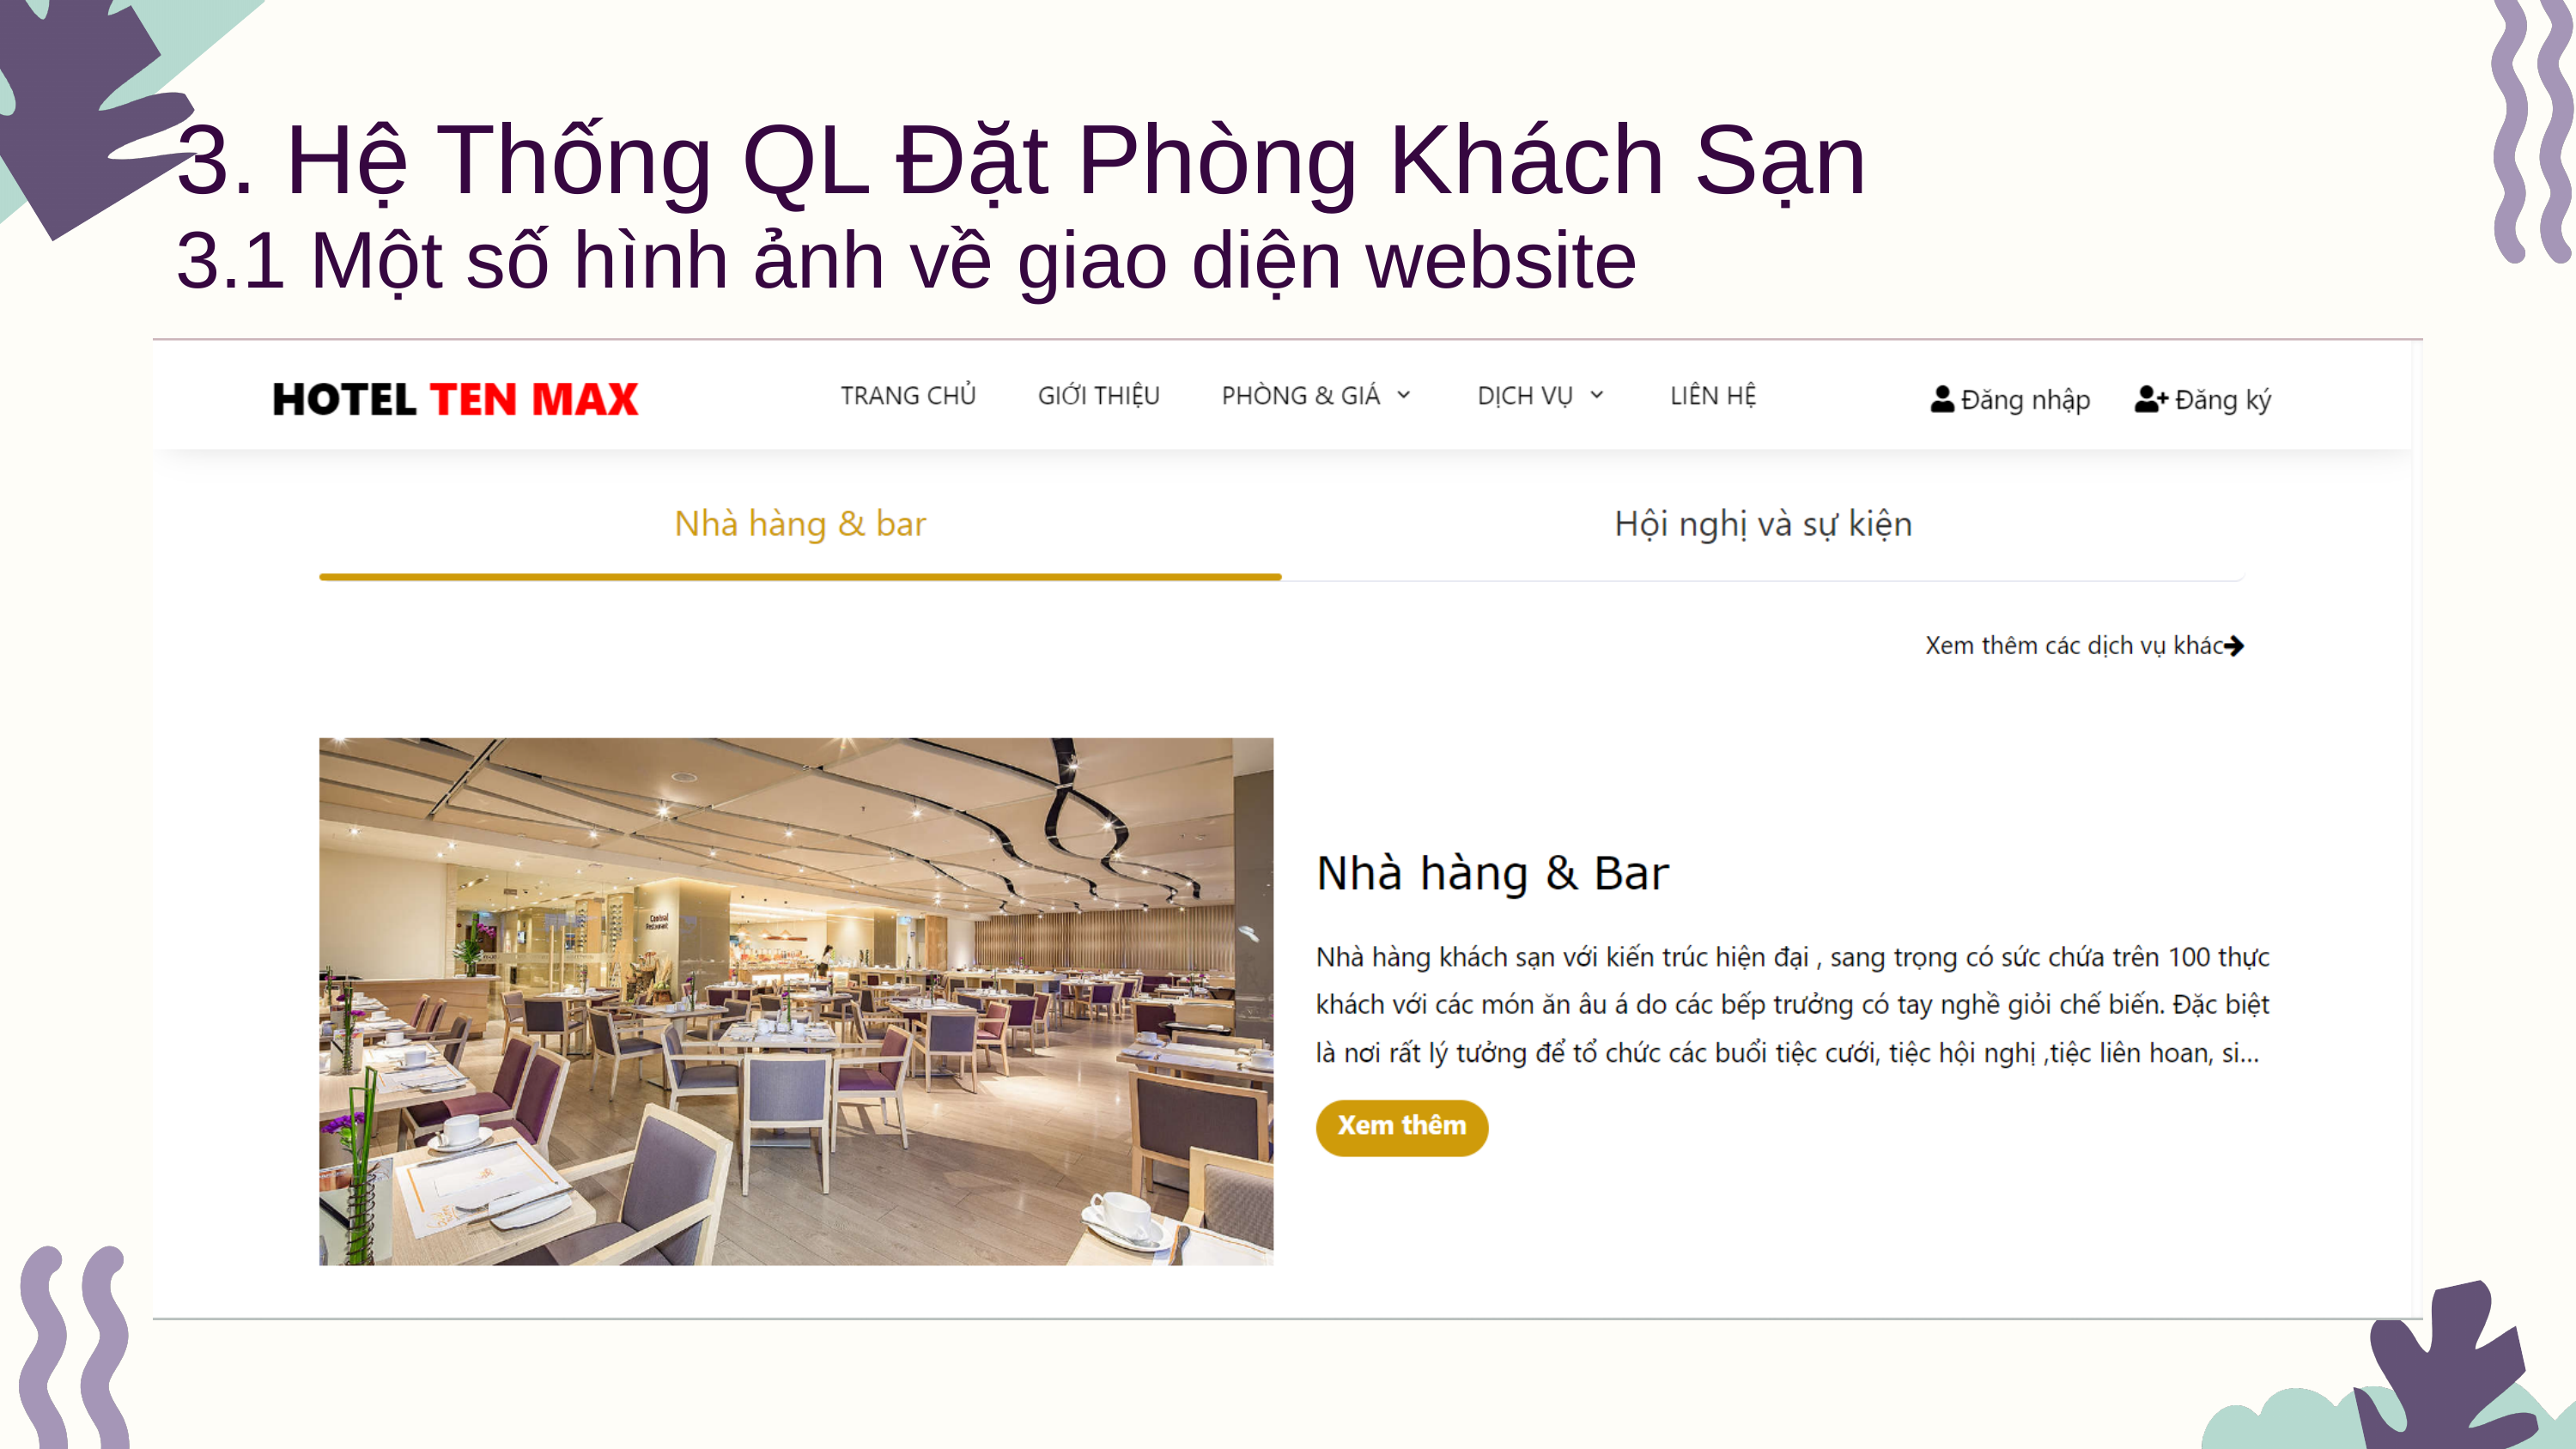

3. Hệ Thống QL Đặt Phòng Khách Sạn
3.1 Một số hình ảnh về giao diện website